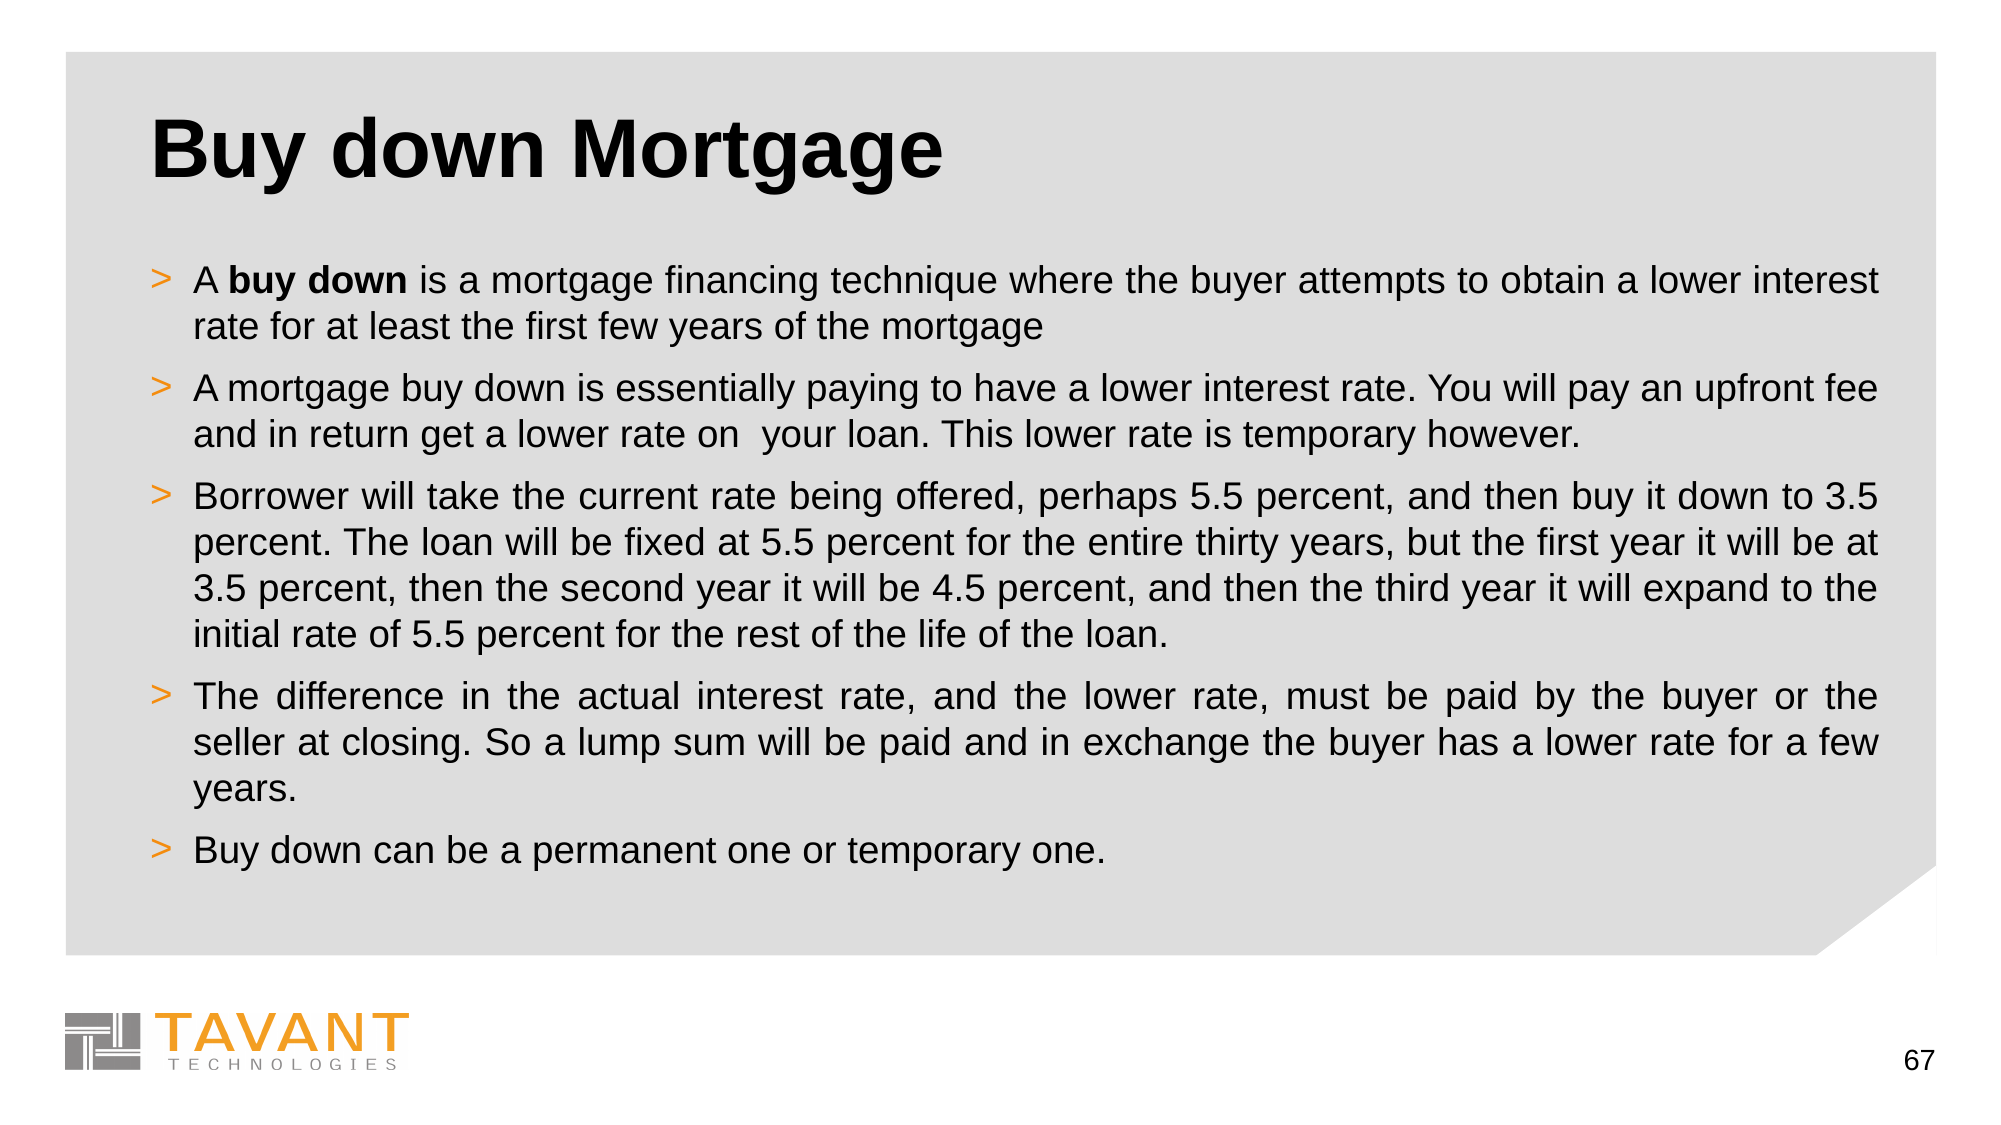

# Buy down Mortgage
A buy down is a mortgage financing technique where the buyer attempts to obtain a lower interest rate for at least the first few years of the mortgage
A mortgage buy down is essentially paying to have a lower interest rate. You will pay an upfront fee and in return get a lower rate on  your loan. This lower rate is temporary however.
Borrower will take the current rate being offered, perhaps 5.5 percent, and then buy it down to 3.5 percent. The loan will be fixed at 5.5 percent for the entire thirty years, but the first year it will be at 3.5 percent, then the second year it will be 4.5 percent, and then the third year it will expand to the initial rate of 5.5 percent for the rest of the life of the loan.
The difference in the actual interest rate, and the lower rate, must be paid by the buyer or the seller at closing. So a lump sum will be paid and in exchange the buyer has a lower rate for a few years.
Buy down can be a permanent one or temporary one.
67